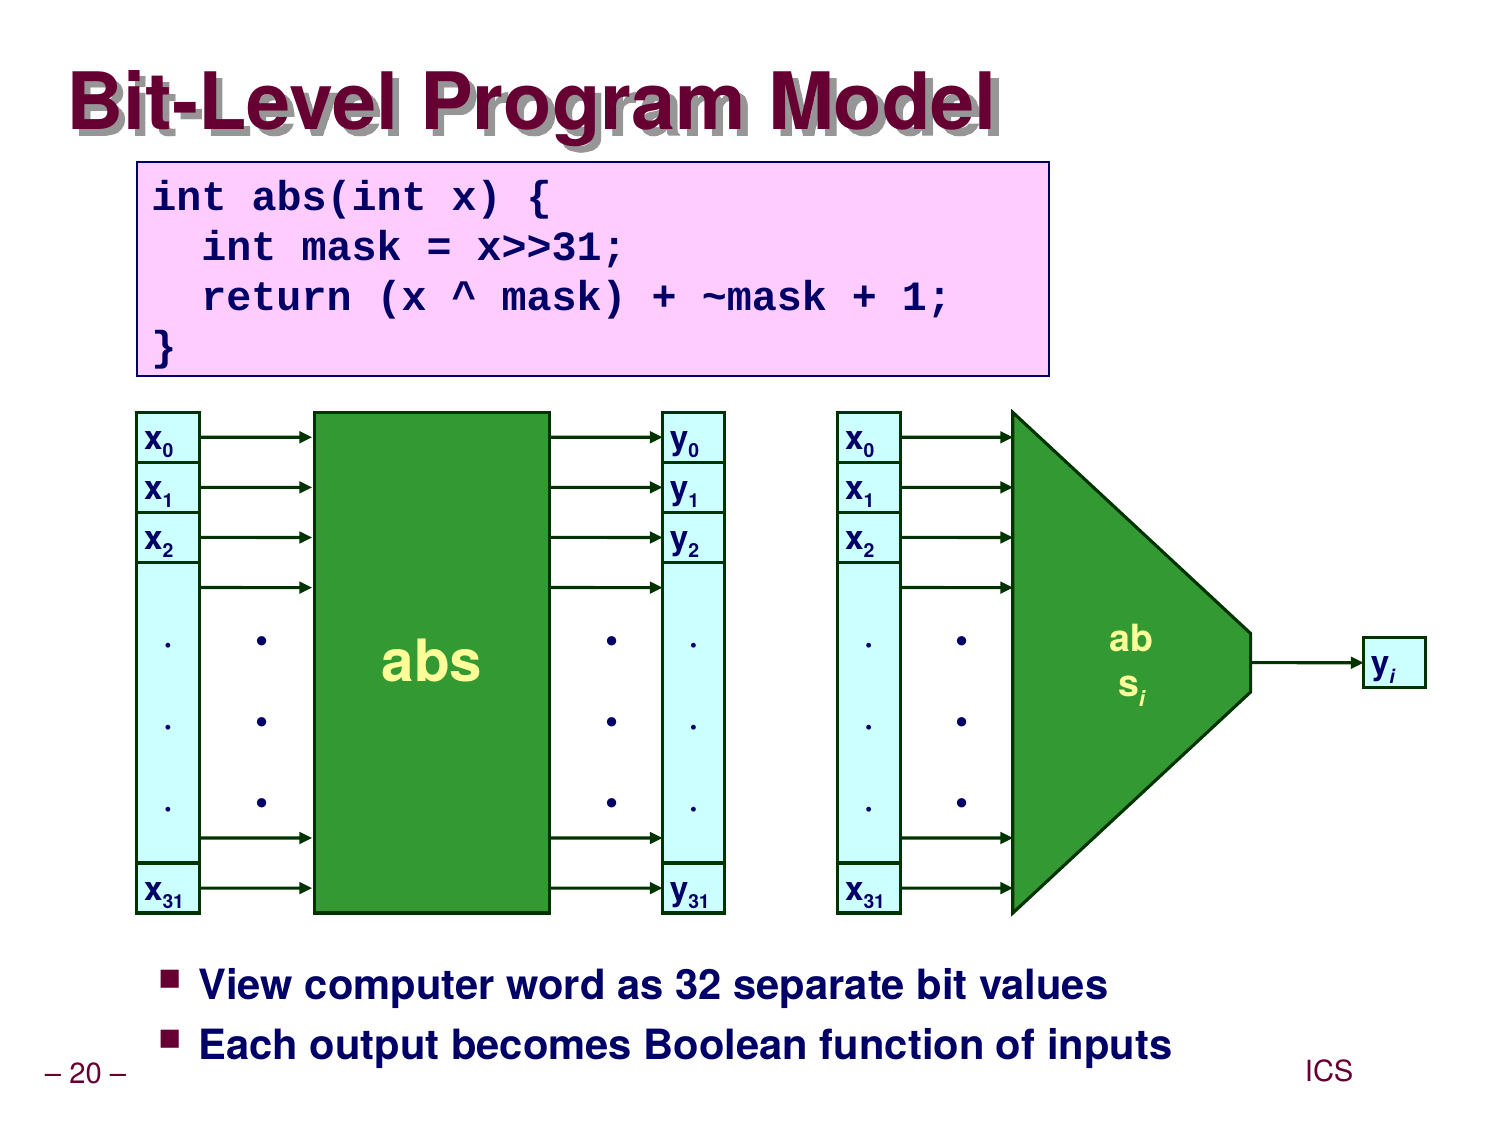

# Bit-Level Program Model
int abs(int x) {
  int mask = x>>31;
  return (x ^ mask) + ~mask + 1;
}
x0
x1
x2
•

•

•
x31
abs
y0
y1
y2
•

•

•
y31

•

•

•
•

•

•

x0
x1
x2
•

•

•
x31

absi

•

•

•
yi

View computer word as 32 separate bit values
Each output becomes Boolean function of inputs